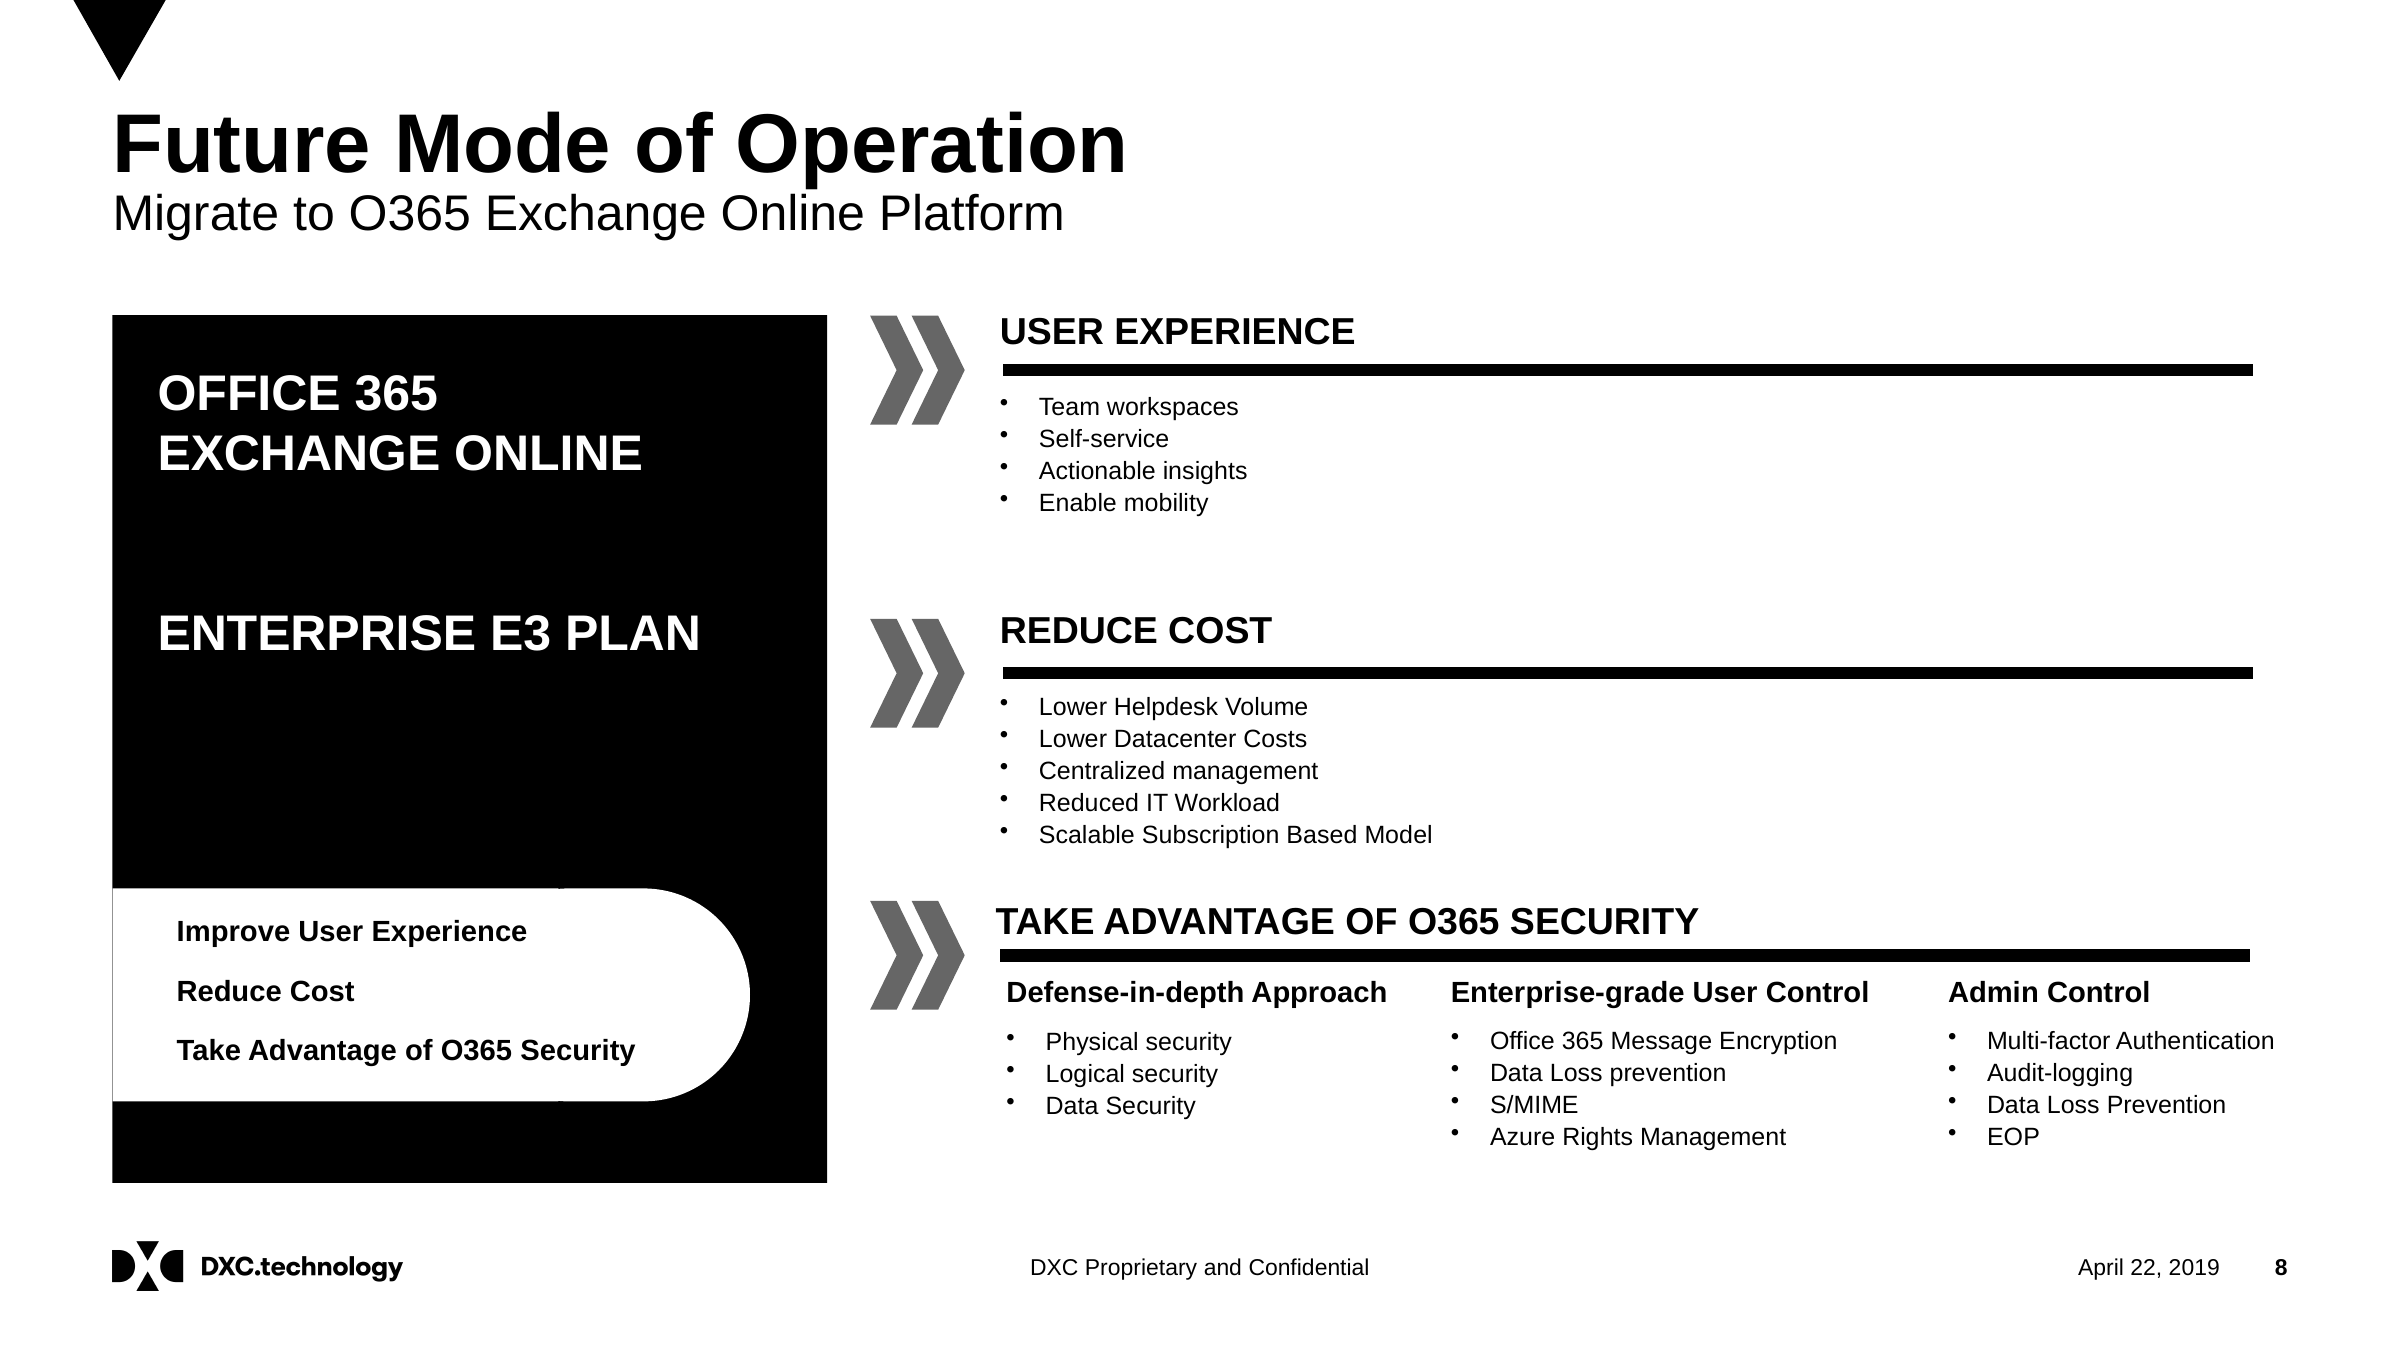

# Future Mode of Operation Migrate to O365 Exchange Online Platform
USER EXPERIENCE
Office 365
EXCHANGE ONLINE

Enterprise E3 Plan

Team workspaces
Self-service
Actionable insights
Enable mobility

REDUCE COST

Lower Helpdesk Volume
Lower Datacenter Costs
Centralized management
Reduced IT Workload
Scalable Subscription Based Model
Improve User Experience

Reduce Cost

Take Advantage of O365 Security

TAKE ADVANTAGE OF O365 SECURITY

Enterprise-grade User Control

Office 365 Message Encryption
Data Loss prevention
S/MIME
Azure Rights Management

Admin Control

Multi-factor Authentication
Audit-logging
Data Loss Prevention
EOP

Defense-in-depth Approach

Physical security
Logical security
Data Security